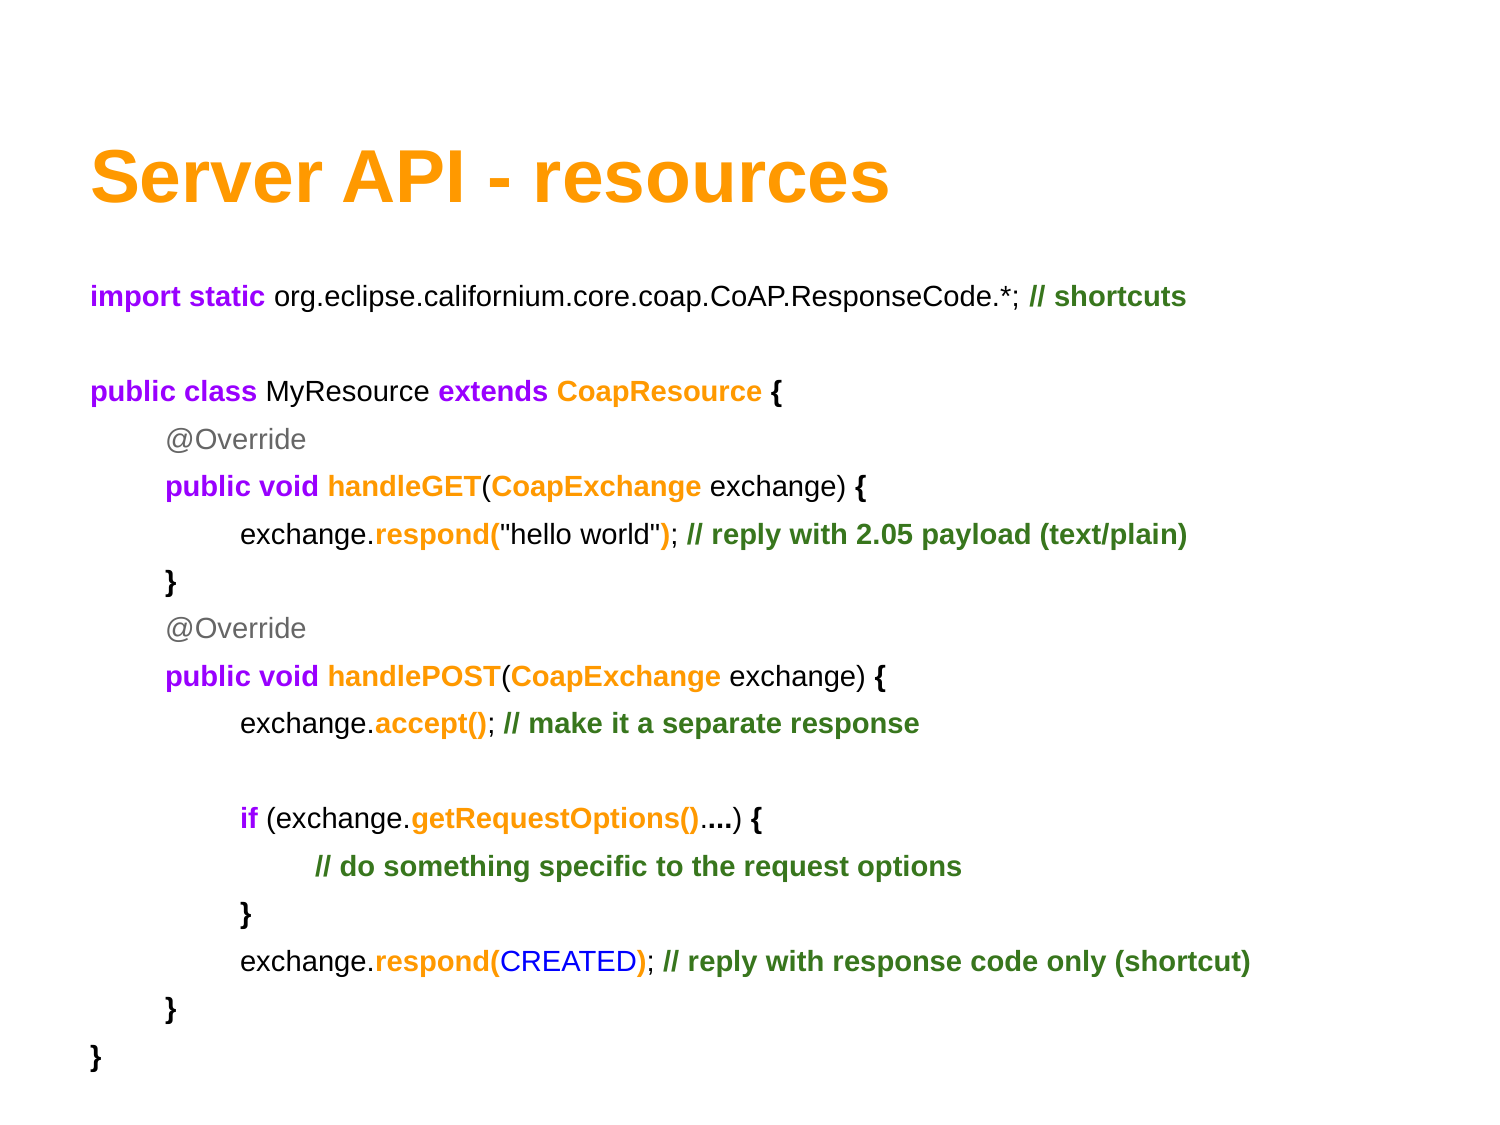

# Server API - resources
import static org.eclipse.californium.core.coap.CoAP.ResponseCode.*; // shortcuts

public class MyResource extends CoapResource {
@Override
public void handleGET(CoapExchange exchange) {
exchange.respond("hello world"); // reply with 2.05 payload (text/plain)
}
@Override
public void handlePOST(CoapExchange exchange) {
exchange.accept(); // make it a separate response

if (exchange.getRequestOptions()....) {
	// do something specific to the request options
}
exchange.respond(CREATED); // reply with response code only (shortcut)
}
}